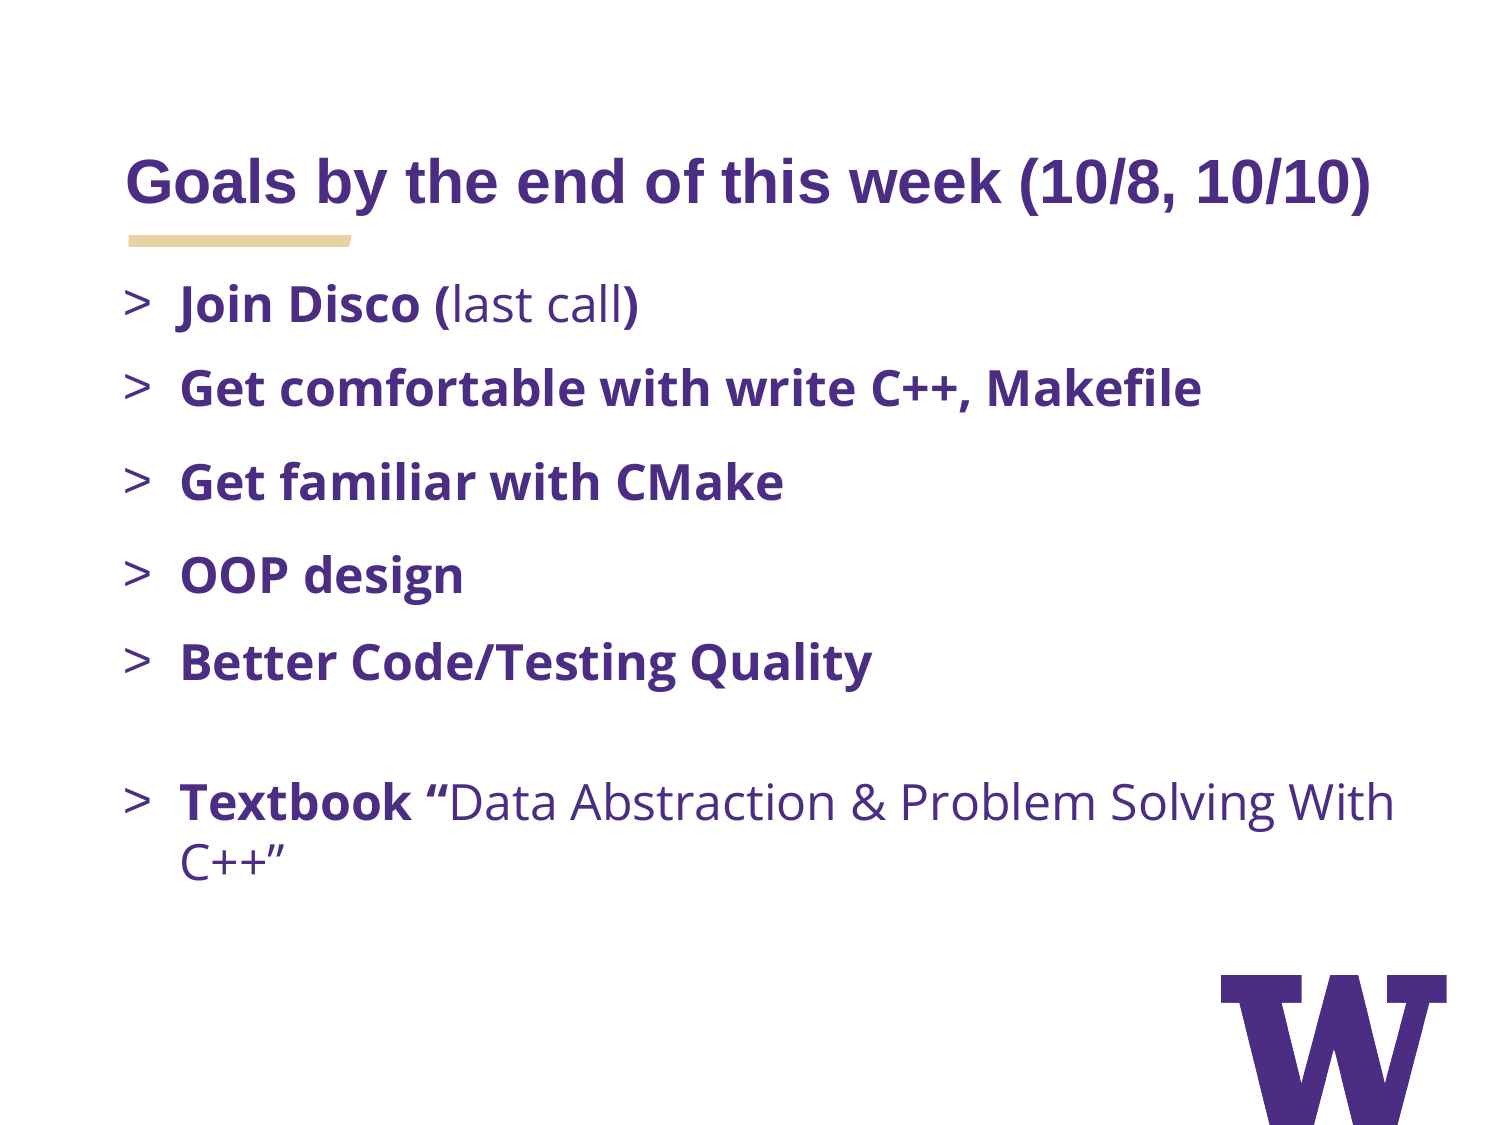

# Goals by the end of this week (10/8, 10/10)

Join Disco (last call)

Get comfortable with write C++, Makefile

Get familiar with CMake

OOP design

Better Code/Testing Quality

Textbook “Data Abstraction & Problem Solving With C++”